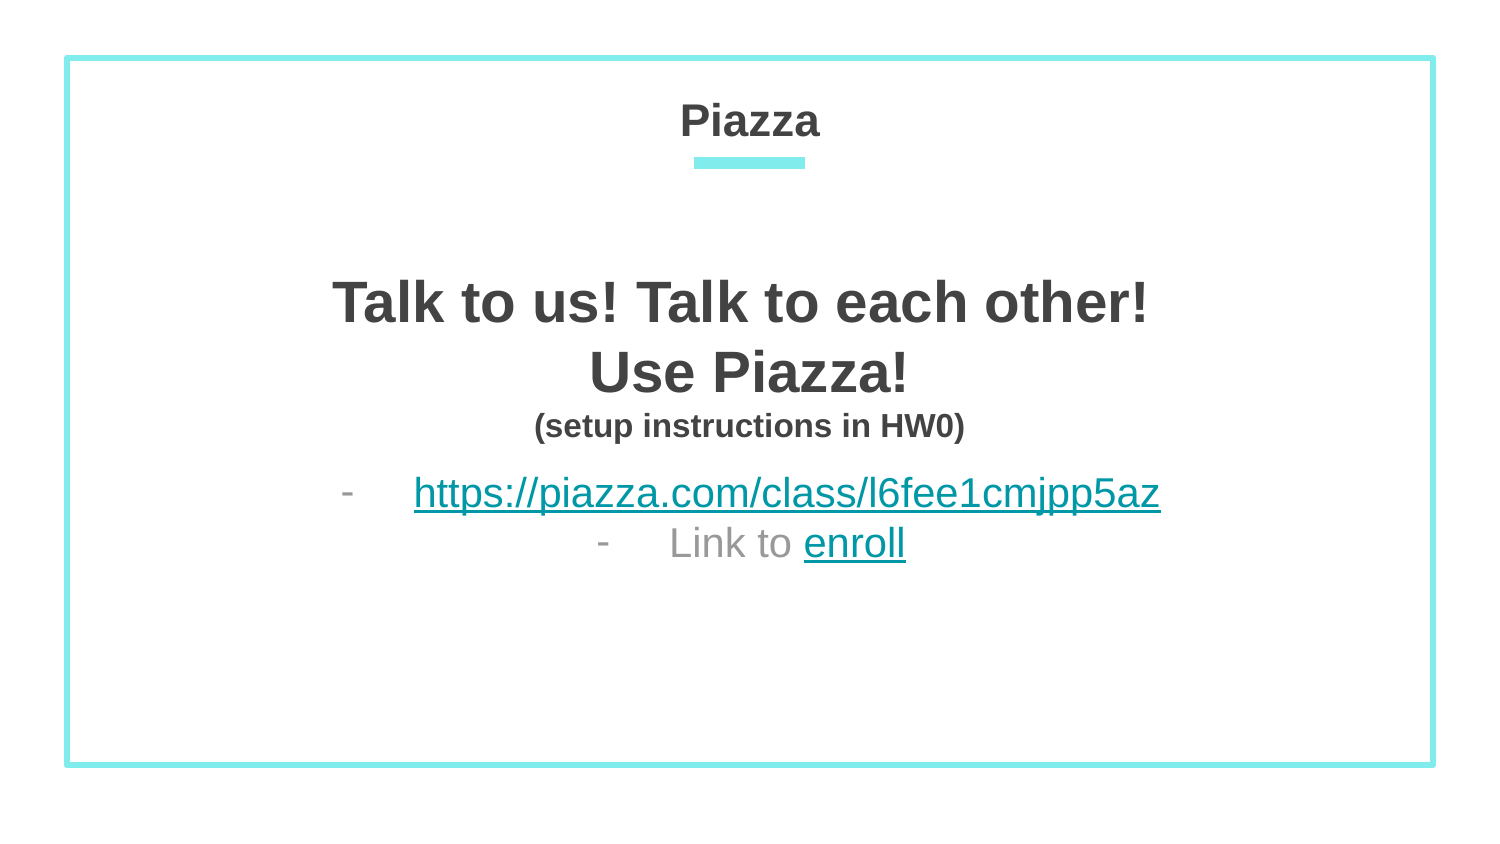

# Piazza
Talk to us! Talk to each other!
Use Piazza!
(setup instructions in HW0)
https://piazza.com/class/l6fee1cmjpp5az
Link to enroll